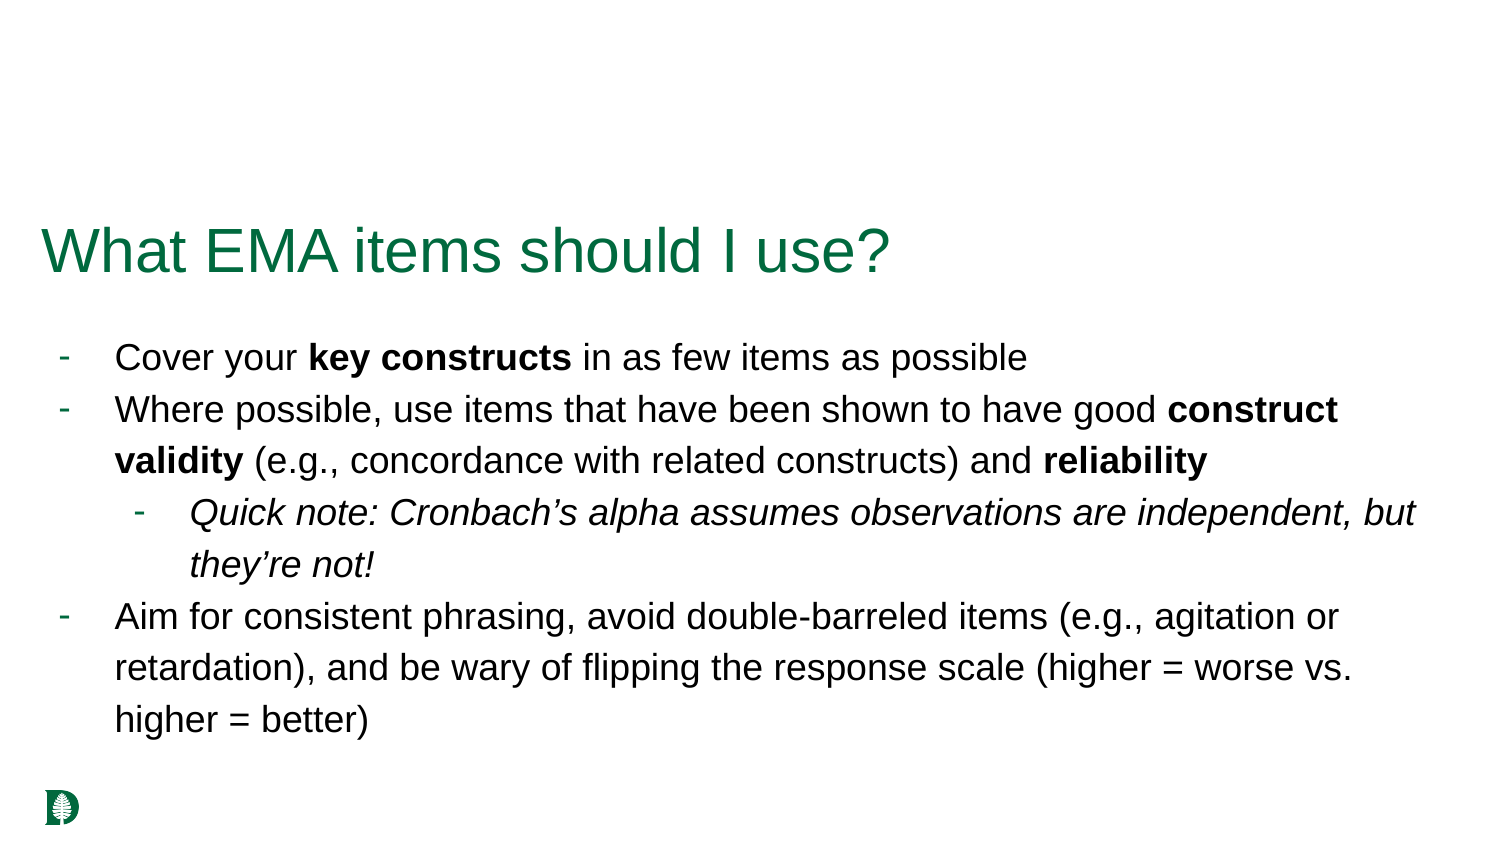

# What EMA items should I use?
Cover your key constructs in as few items as possible
Where possible, use items that have been shown to have good construct validity (e.g., concordance with related constructs) and reliability
Quick note: Cronbach’s alpha assumes observations are independent, but they’re not!
Aim for consistent phrasing, avoid double-barreled items (e.g., agitation or retardation), and be wary of flipping the response scale (higher = worse vs. higher = better)